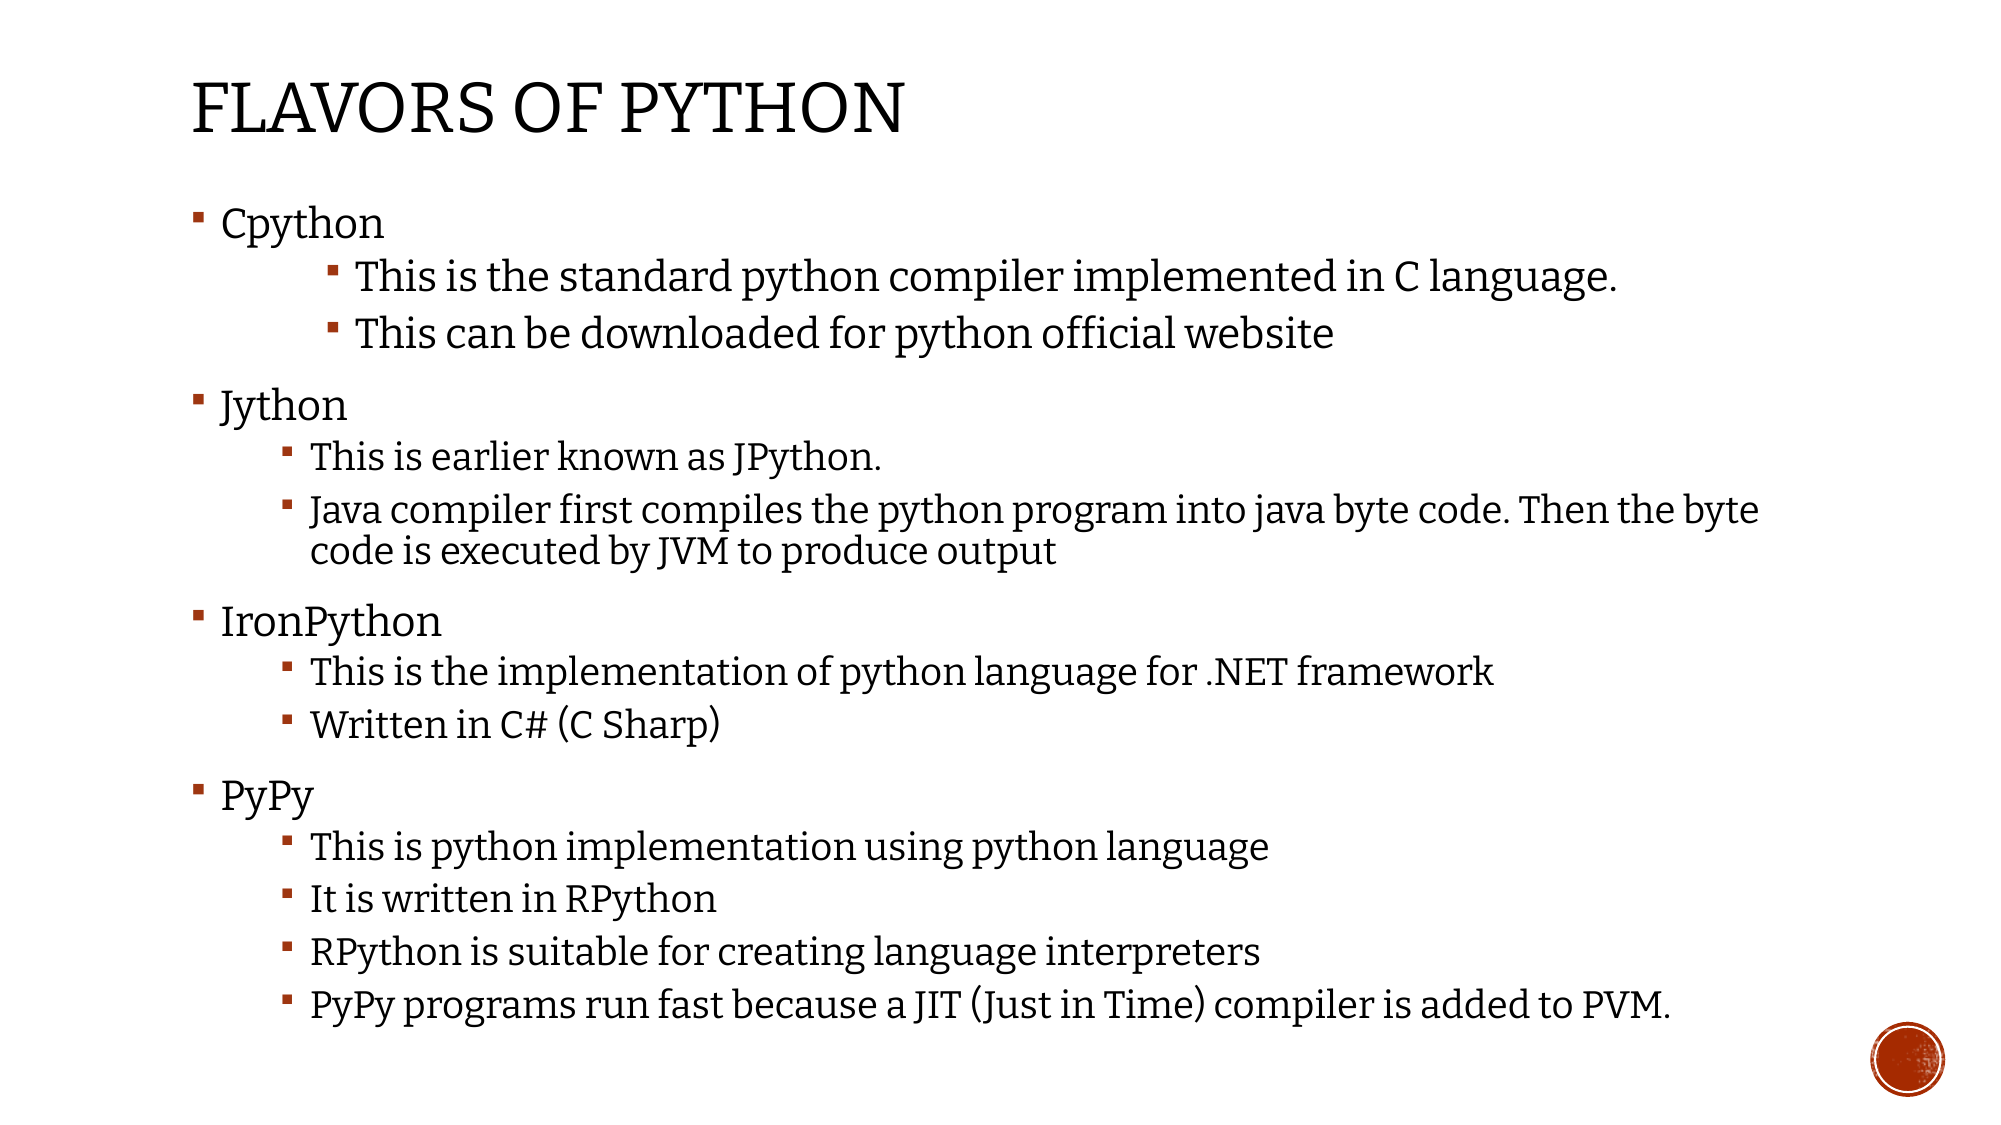

# Flavors of python
Cpython
This is the standard python compiler implemented in C language.
This can be downloaded for python official website
Jython
This is earlier known as JPython.
Java compiler first compiles the python program into java byte code. Then the byte code is executed by JVM to produce output
IronPython
This is the implementation of python language for .NET framework
Written in C# (C Sharp)
PyPy
This is python implementation using python language
It is written in RPython
RPython is suitable for creating language interpreters
PyPy programs run fast because a JIT (Just in Time) compiler is added to PVM.